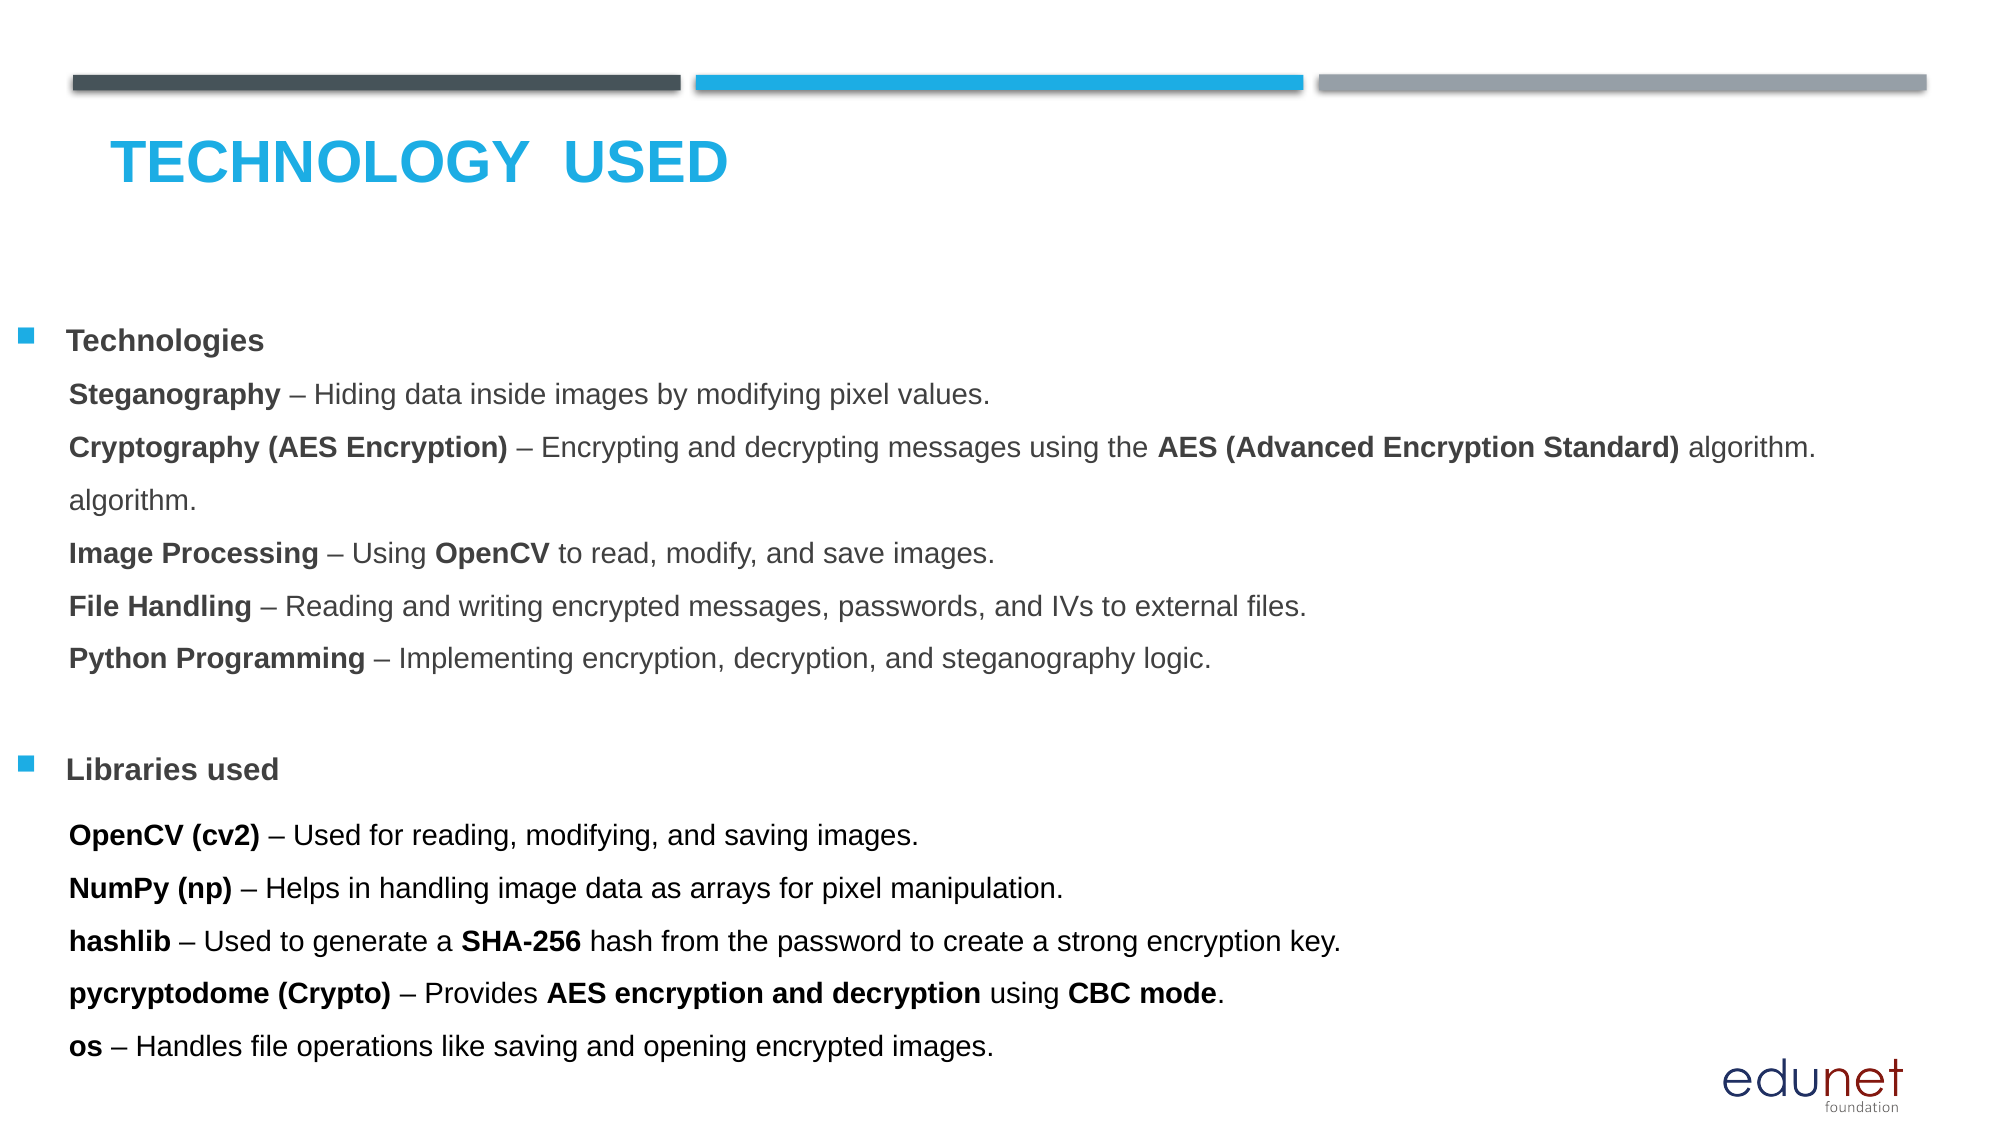

# Technology  used
Technologies
Steganography – Hiding data inside images by modifying pixel values.
Cryptography (AES Encryption) – Encrypting and decrypting messages using the AES (Advanced Encryption Standard) algorithm.
algorithm.
Image Processing – Using OpenCV to read, modify, and save images.
File Handling – Reading and writing encrypted messages, passwords, and IVs to external files.
Python Programming – Implementing encryption, decryption, and steganography logic.

Libraries used
OpenCV (cv2) – Used for reading, modifying, and saving images.
NumPy (np) – Helps in handling image data as arrays for pixel manipulation.
hashlib – Used to generate a SHA-256 hash from the password to create a strong encryption key.
pycryptodome (Crypto) – Provides AES encryption and decryption using CBC mode.
os – Handles file operations like saving and opening encrypted images.